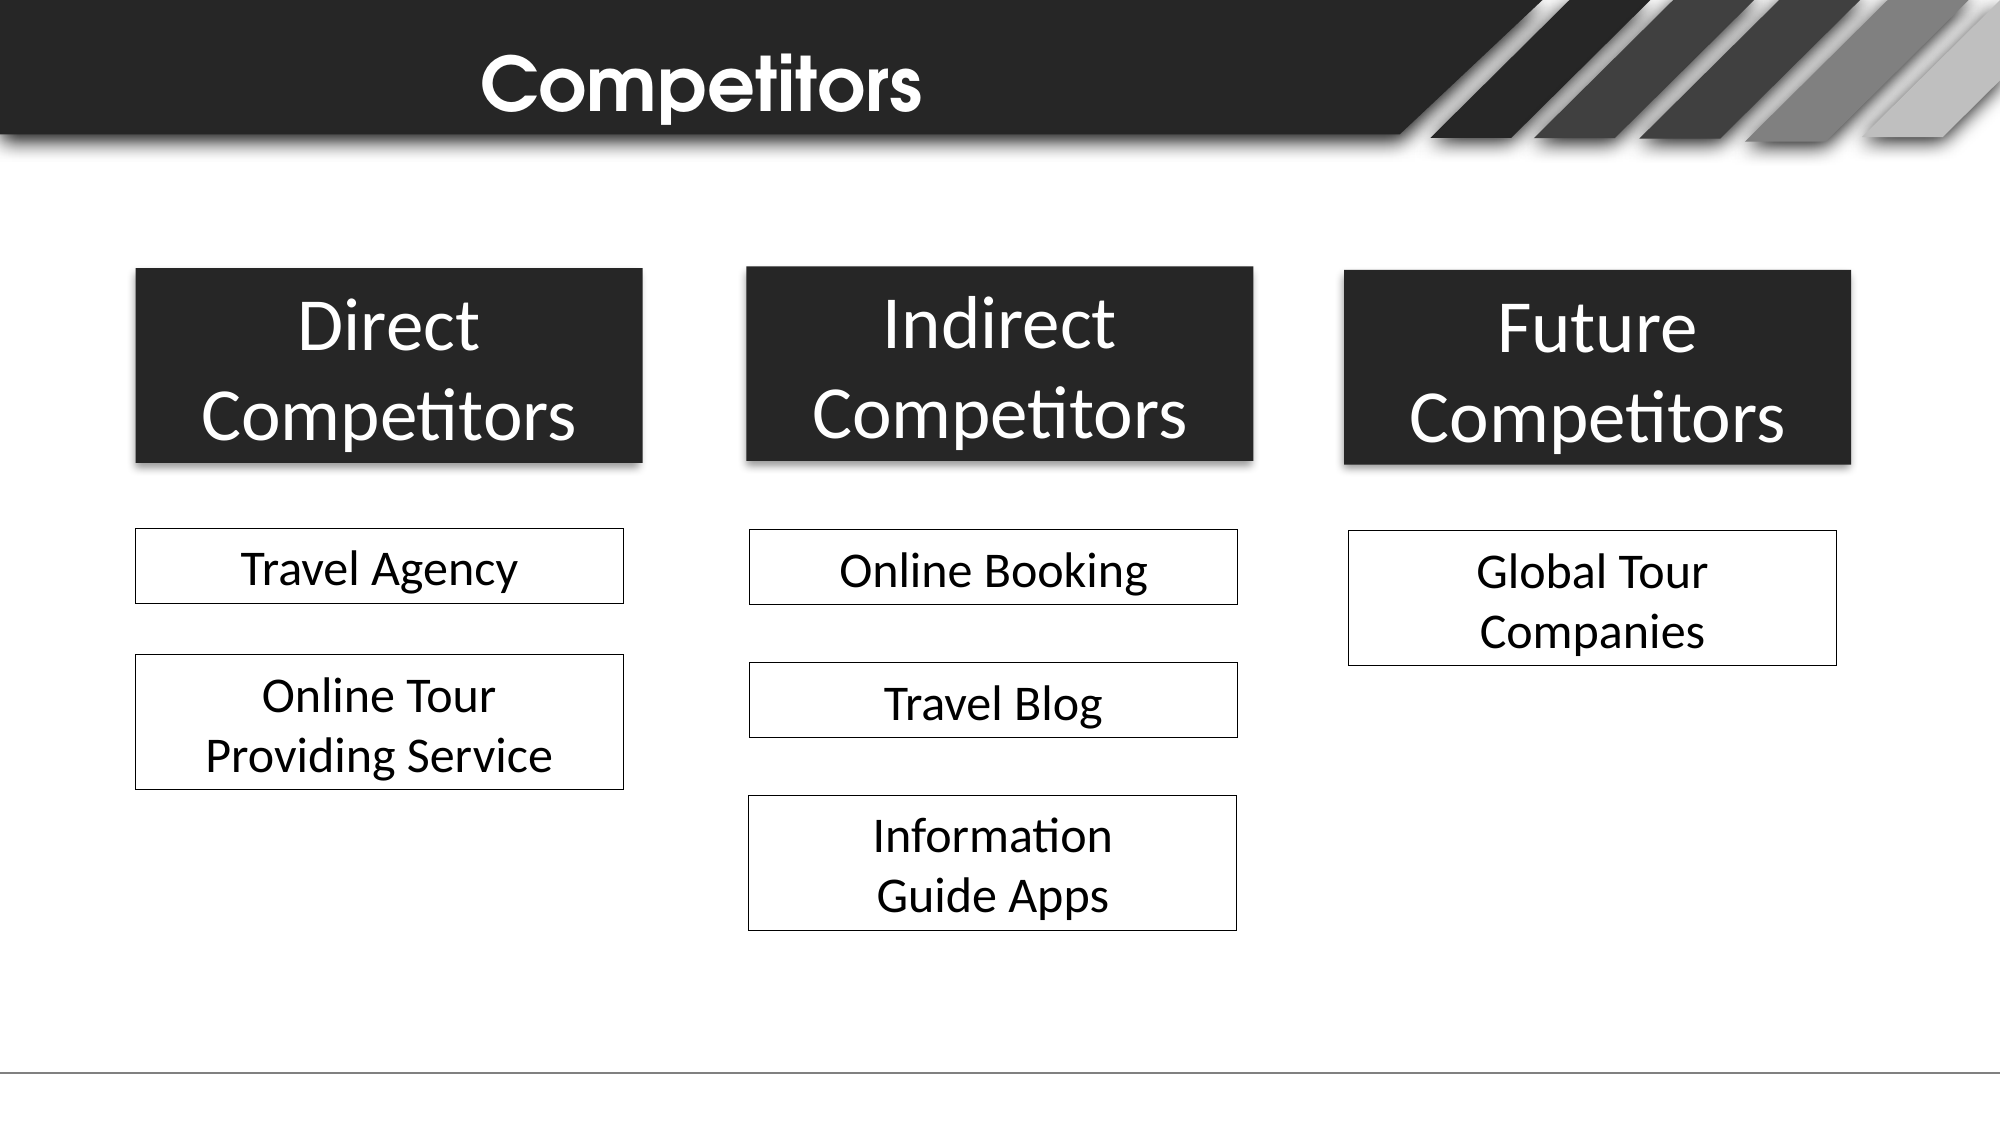

Competitors
Indirect
Competitors
Direct
Competitors
Future
Competitors
Travel Agency
Online Booking
Global Tour
Companies
Online Tour
Providing Service
Travel Blog
Information
Guide Apps